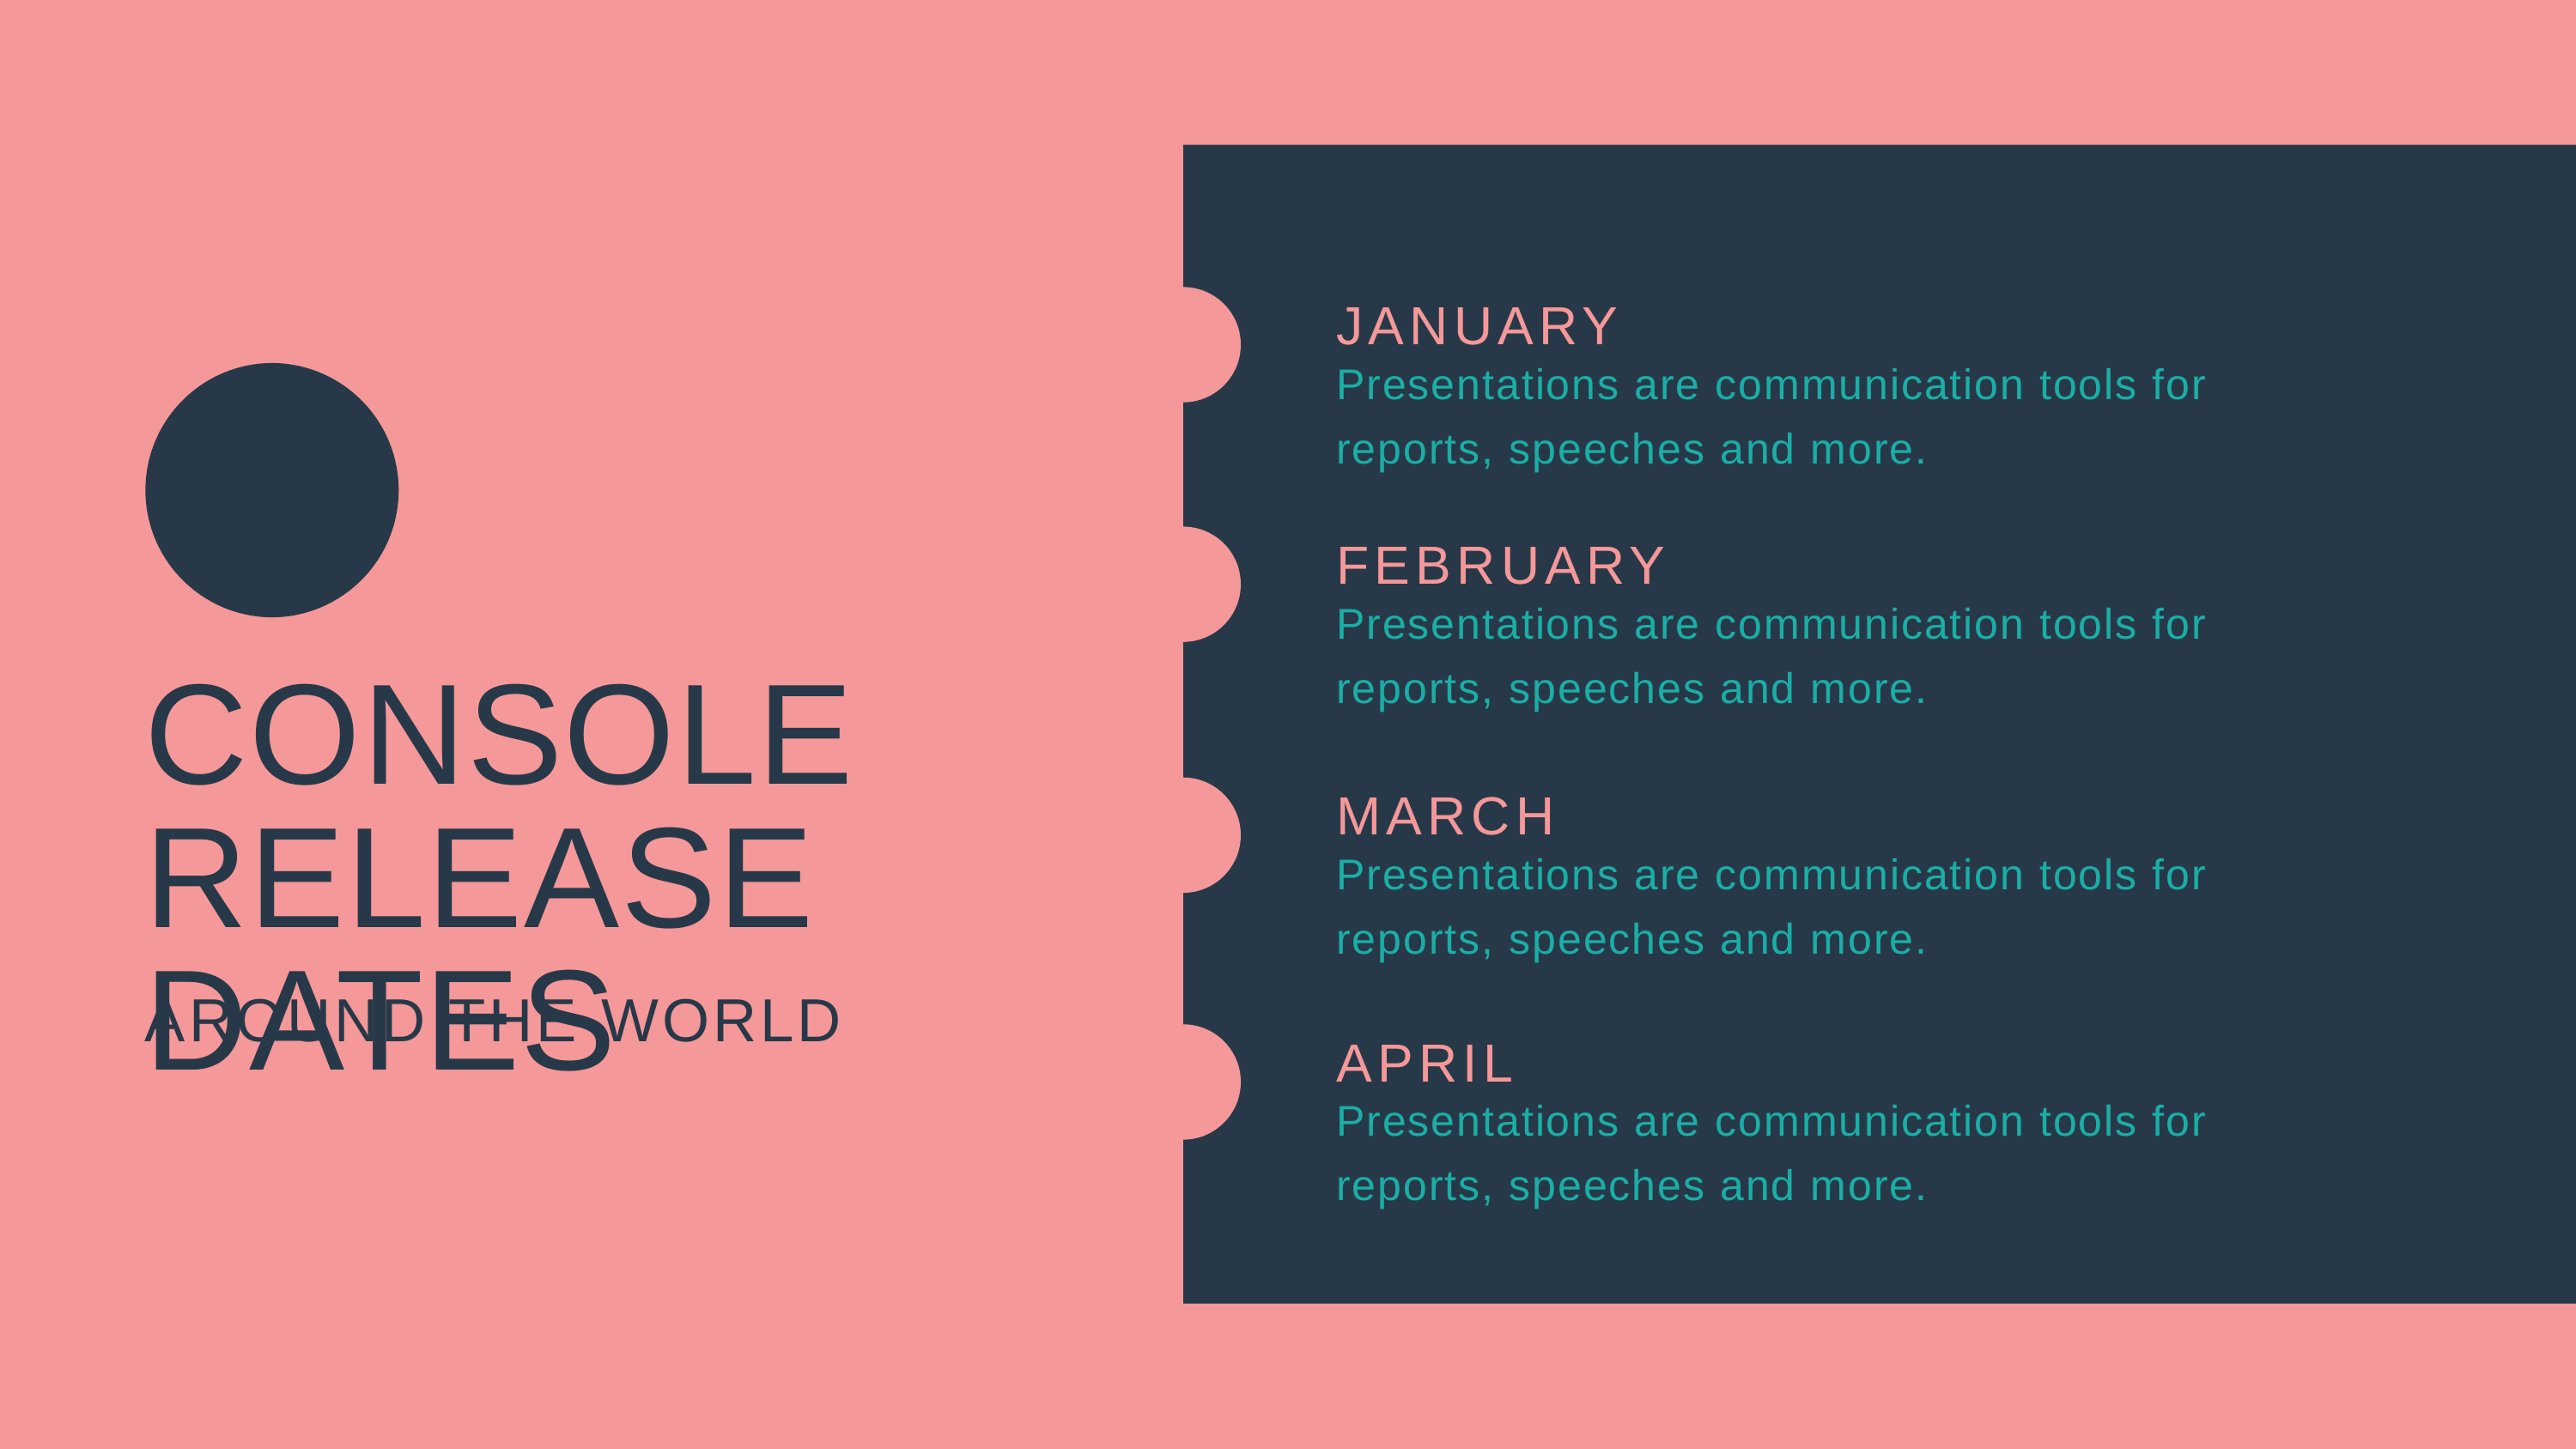

JANUARY
Presentations are communication tools for reports, speeches and more.

FEBRUARY
Presentations are communication tools for reports, speeches and more.
CONSOLE RELEASE DATES

MARCH
Presentations are communication tools for reports, speeches and more.
AROUND THE WORLD

APRIL
Presentations are communication tools for reports, speeches and more.